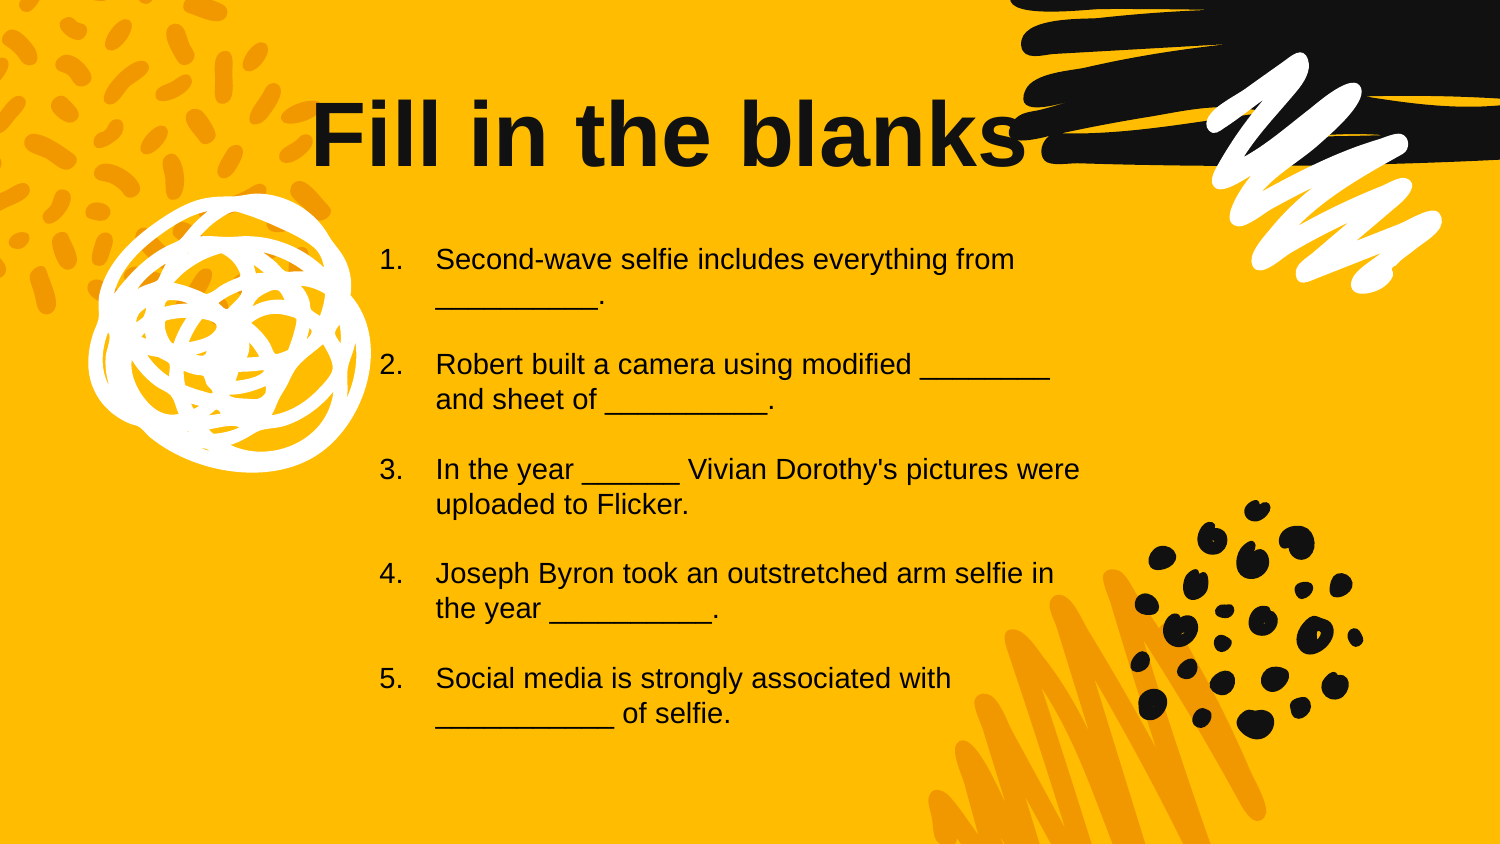

# Fill in the blanks
Second-wave selfie includes everything from __________.

Robert built a camera using modified ________ and sheet of __________.

In the year ______ Vivian Dorothy's pictures were uploaded to Flicker.

Joseph Byron took an outstretched arm selfie in the year __________.

Social media is strongly associated with ___________ of selfie.